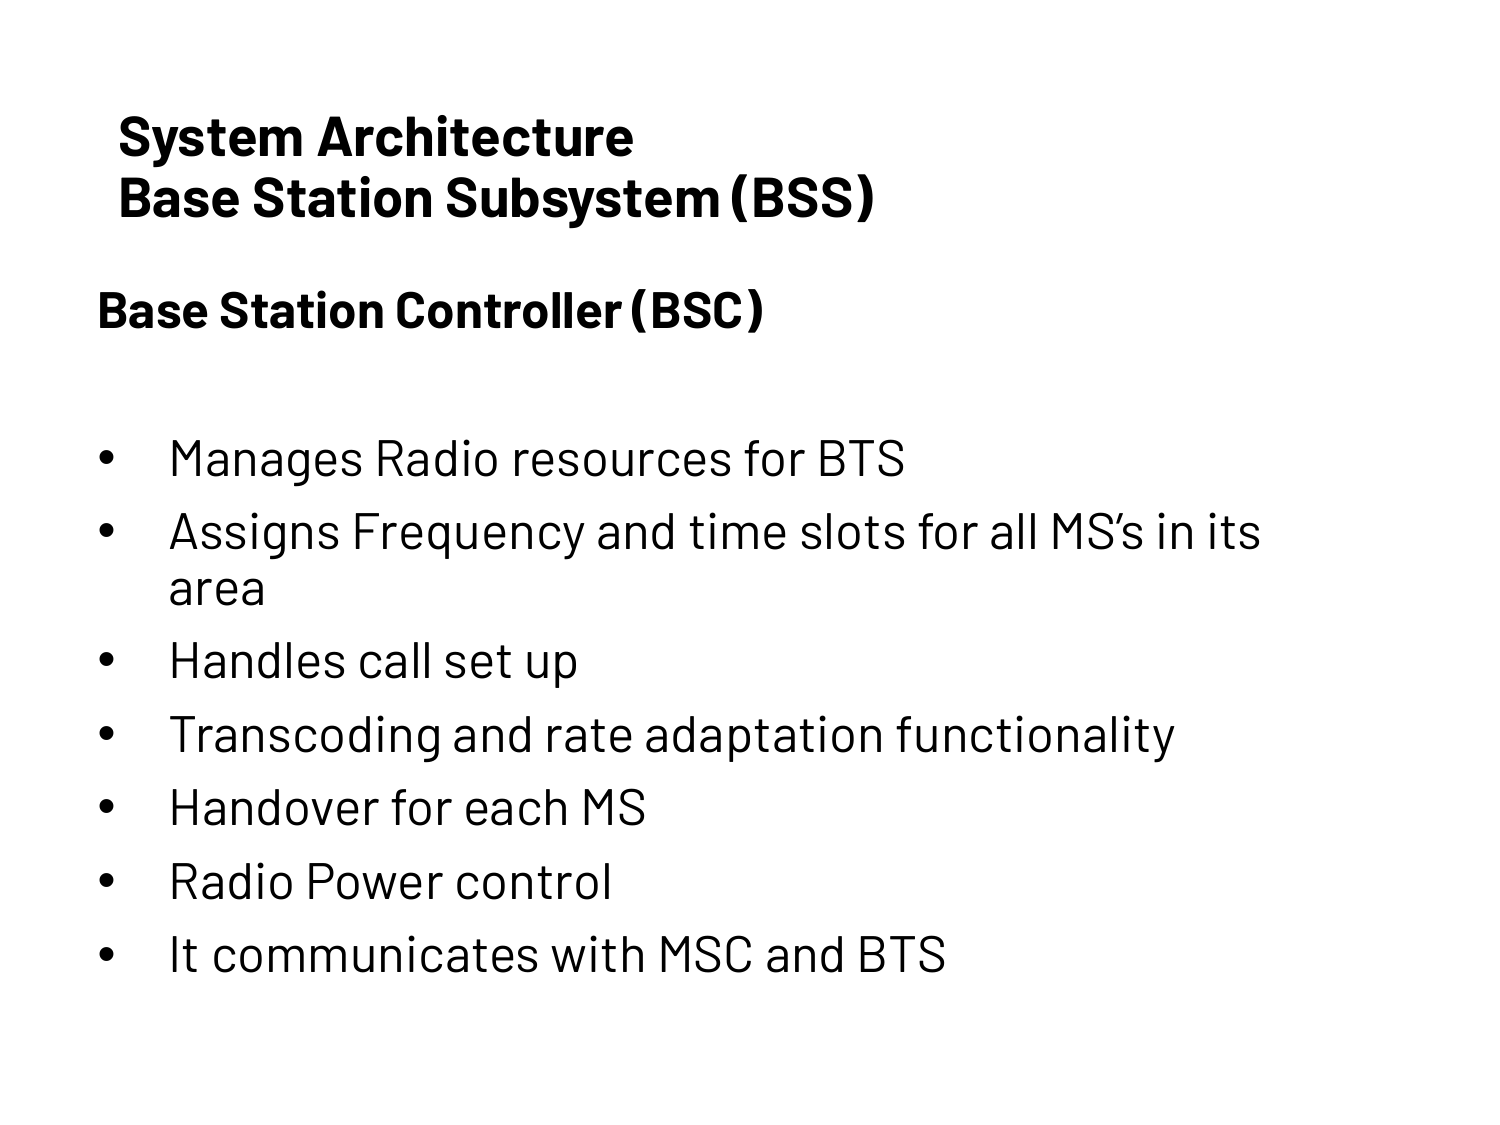

# System Architecture Base Station Subsystem (BSS)
Base Station Controller (BSC)

Manages Radio resources for BTS
Assigns Frequency and time slots for all MS’s in its area
Handles call set up
Transcoding and rate adaptation functionality
Handover for each MS
Radio Power control
It communicates with MSC and BTS